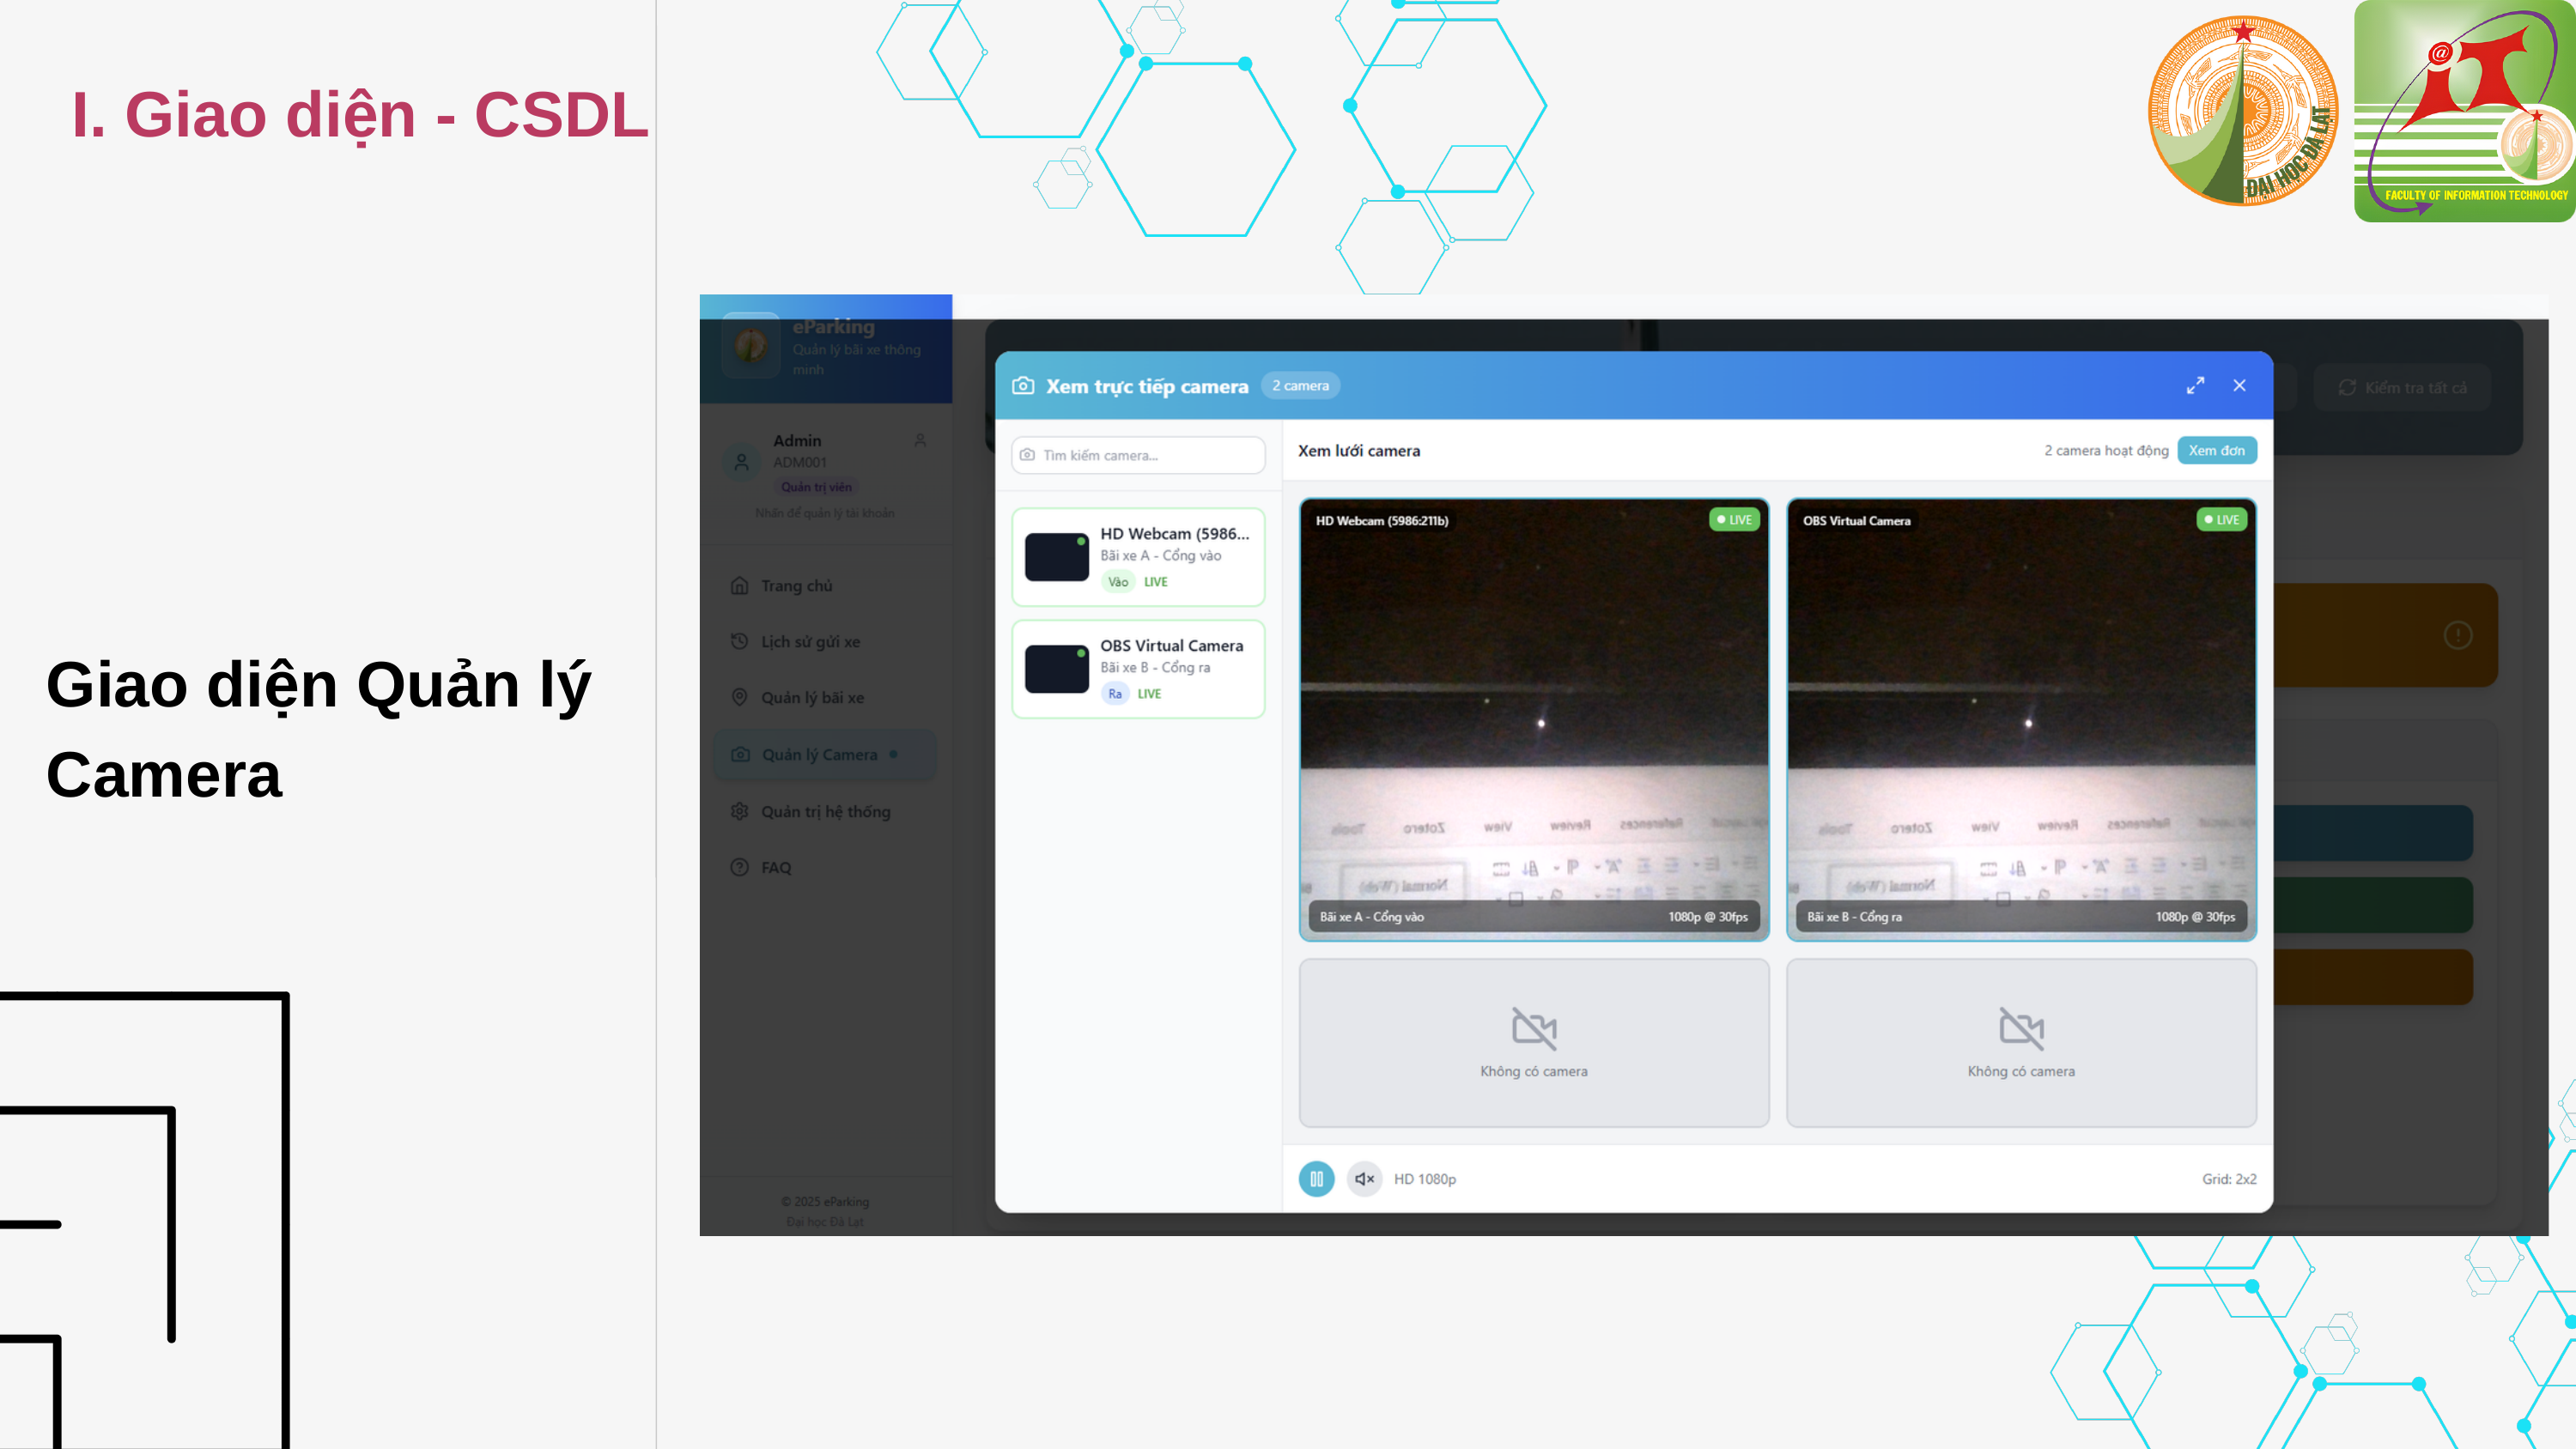

I. Giao diện - CSDL

Giao diện Quản lý Camera